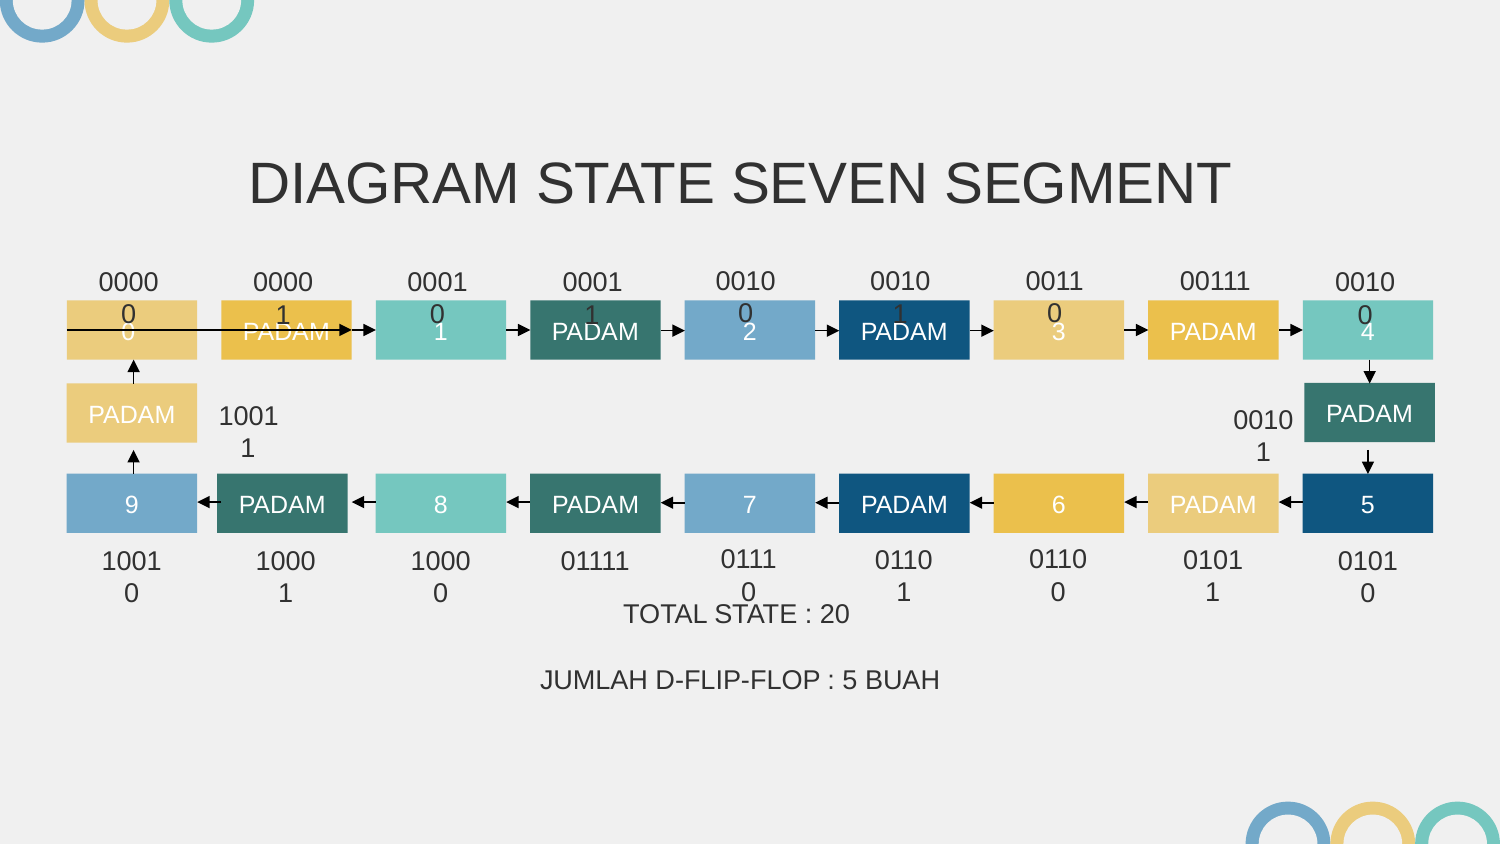

# DIAGRAM STATE SEVEN SEGMENT
00100
00110
00101
00111
00000
00010
00001
00011
00100
0
PADAM
1
PADAM
2
PADAM
3
PADAM
4
10011
PADAM
PADAM
00101
9
PADAM
8
PADAM
7
PADAM
6
PADAM
5
01110
01100
01101
01011
10010
10000
10001
01111
01010
TOTAL STATE : 20
JUMLAH D-FLIP-FLOP : 5 BUAH